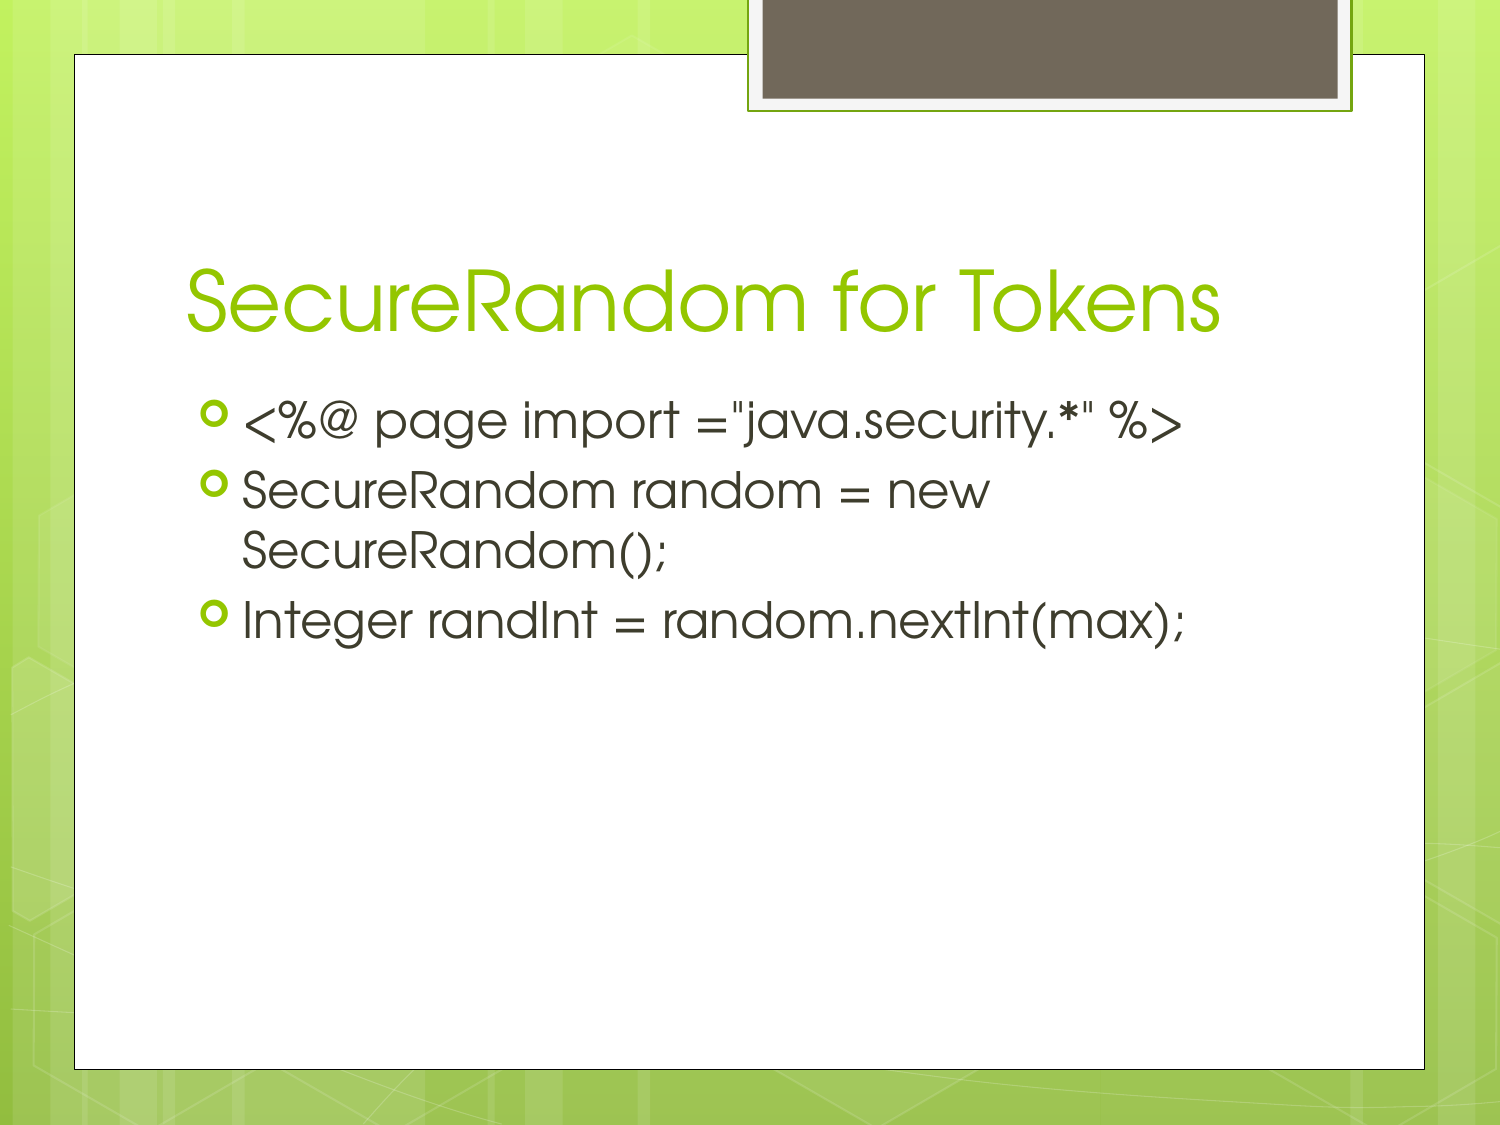

# SecureRandom for Tokens
<%@ page import ="java.security.*" %>
SecureRandom random = new SecureRandom();
Integer randInt = random.nextInt(max);